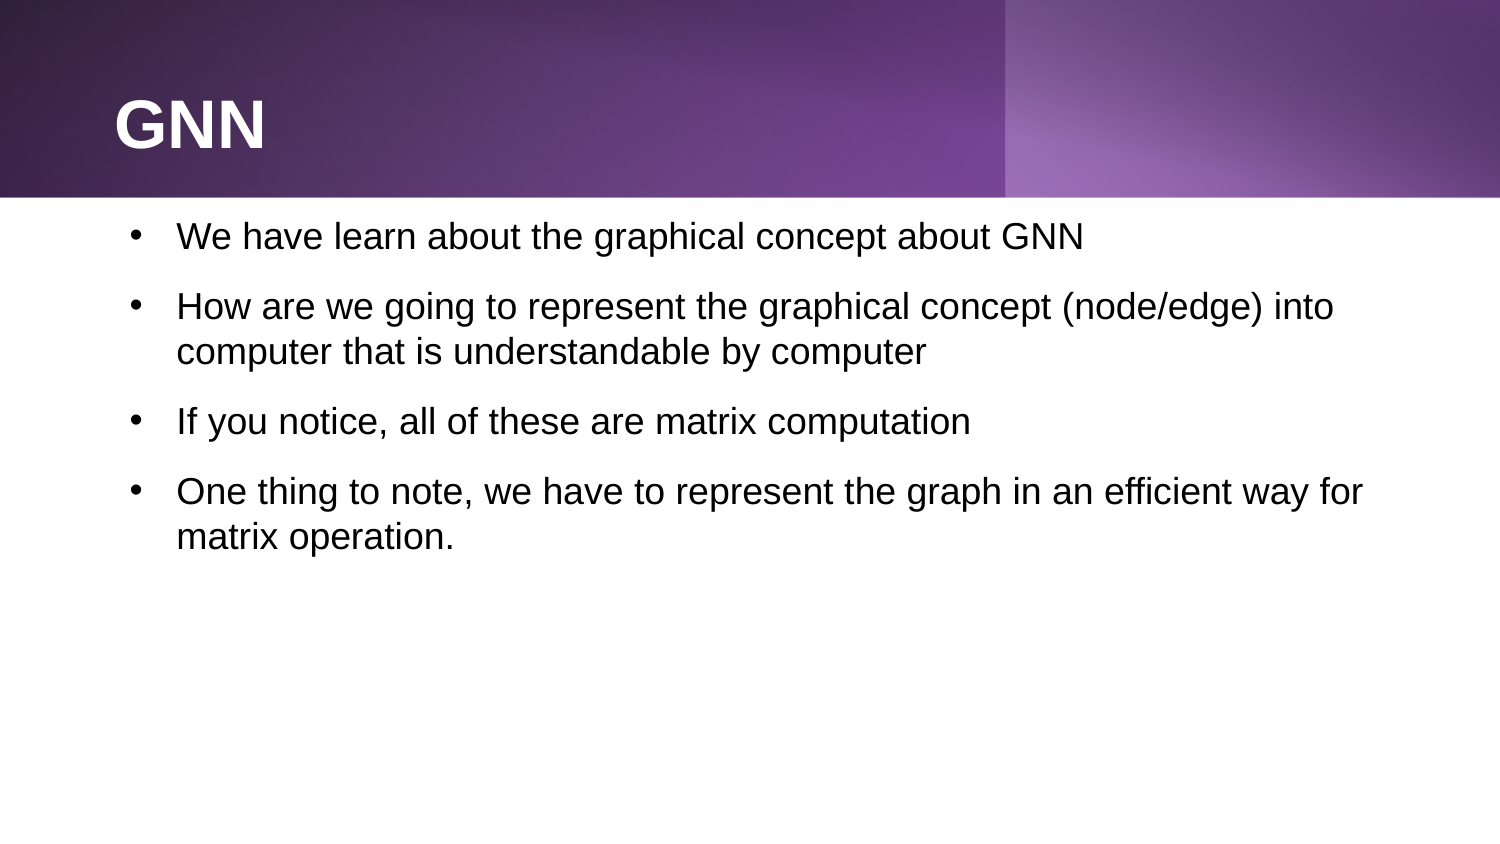

# GNN
We have learn about the graphical concept about GNN
How are we going to represent the graphical concept (node/edge) into computer that is understandable by computer
If you notice, all of these are matrix computation
One thing to note, we have to represent the graph in an efficient way for matrix operation.